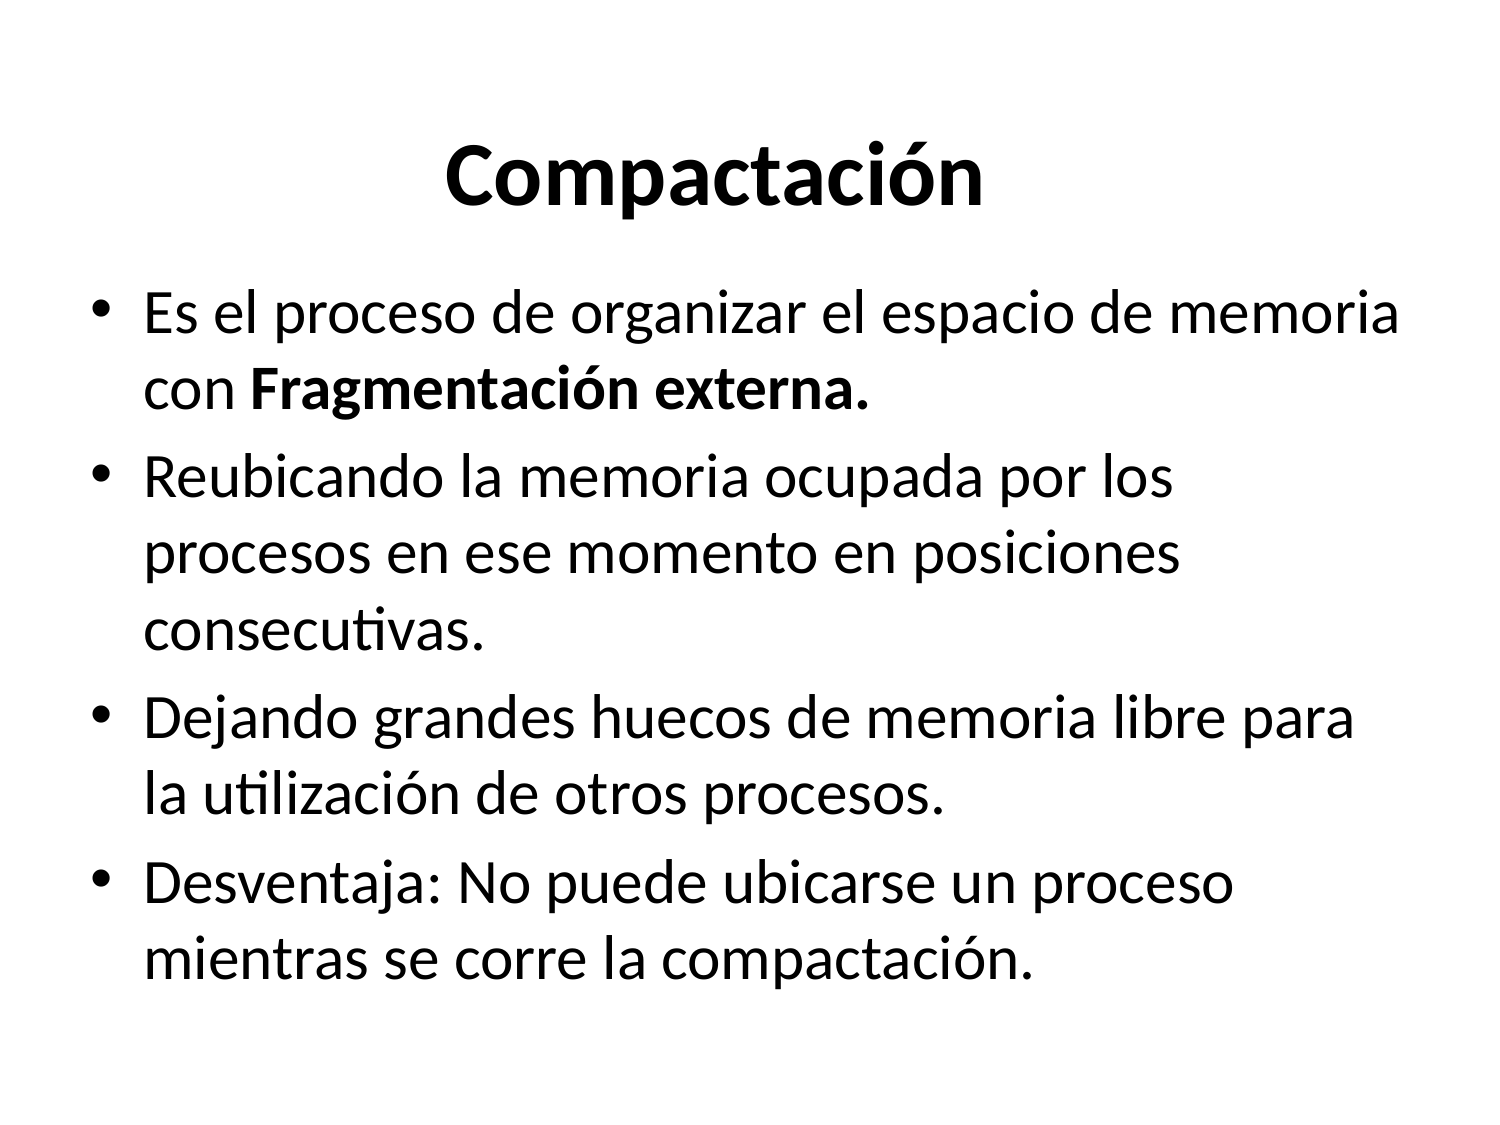

# Compactación
Es el proceso de organizar el espacio de memoria con Fragmentación externa.
Reubicando la memoria ocupada por los procesos en ese momento en posiciones consecutivas.
Dejando grandes huecos de memoria libre para la utilización de otros procesos.
Desventaja: No puede ubicarse un proceso mientras se corre la compactación.